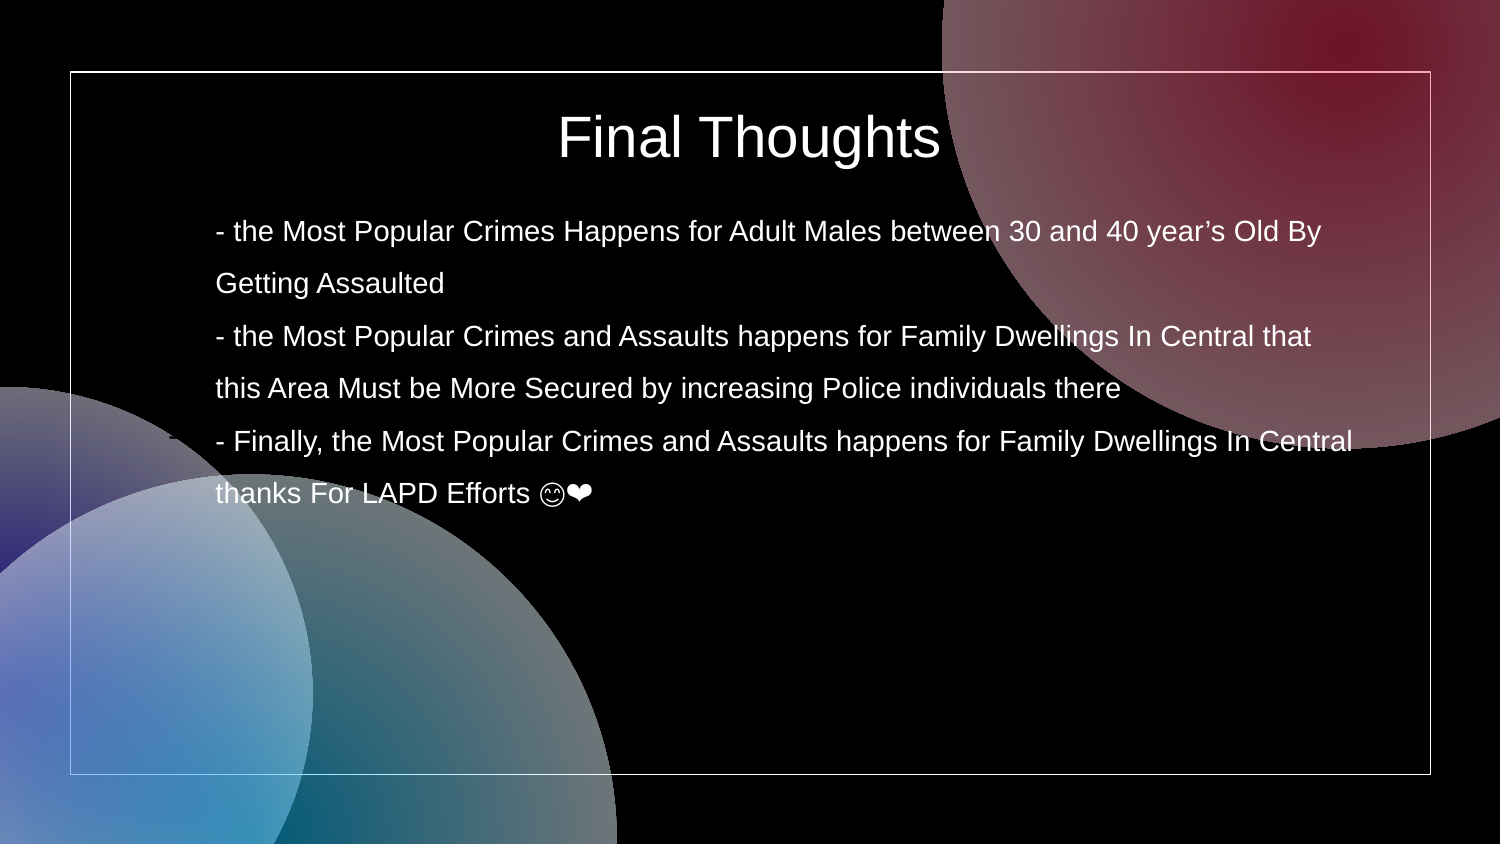

# Final Thoughts
- the Most Popular Crimes Happens for Adult Males between 30 and 40 year’s Old By Getting Assaulted
- the Most Popular Crimes and Assaults happens for Family Dwellings In Central that this Area Must be More Secured by increasing Police individuals there
- Finally, the Most Popular Crimes and Assaults happens for Family Dwellings In Central thanks For LAPD Efforts 😊❤